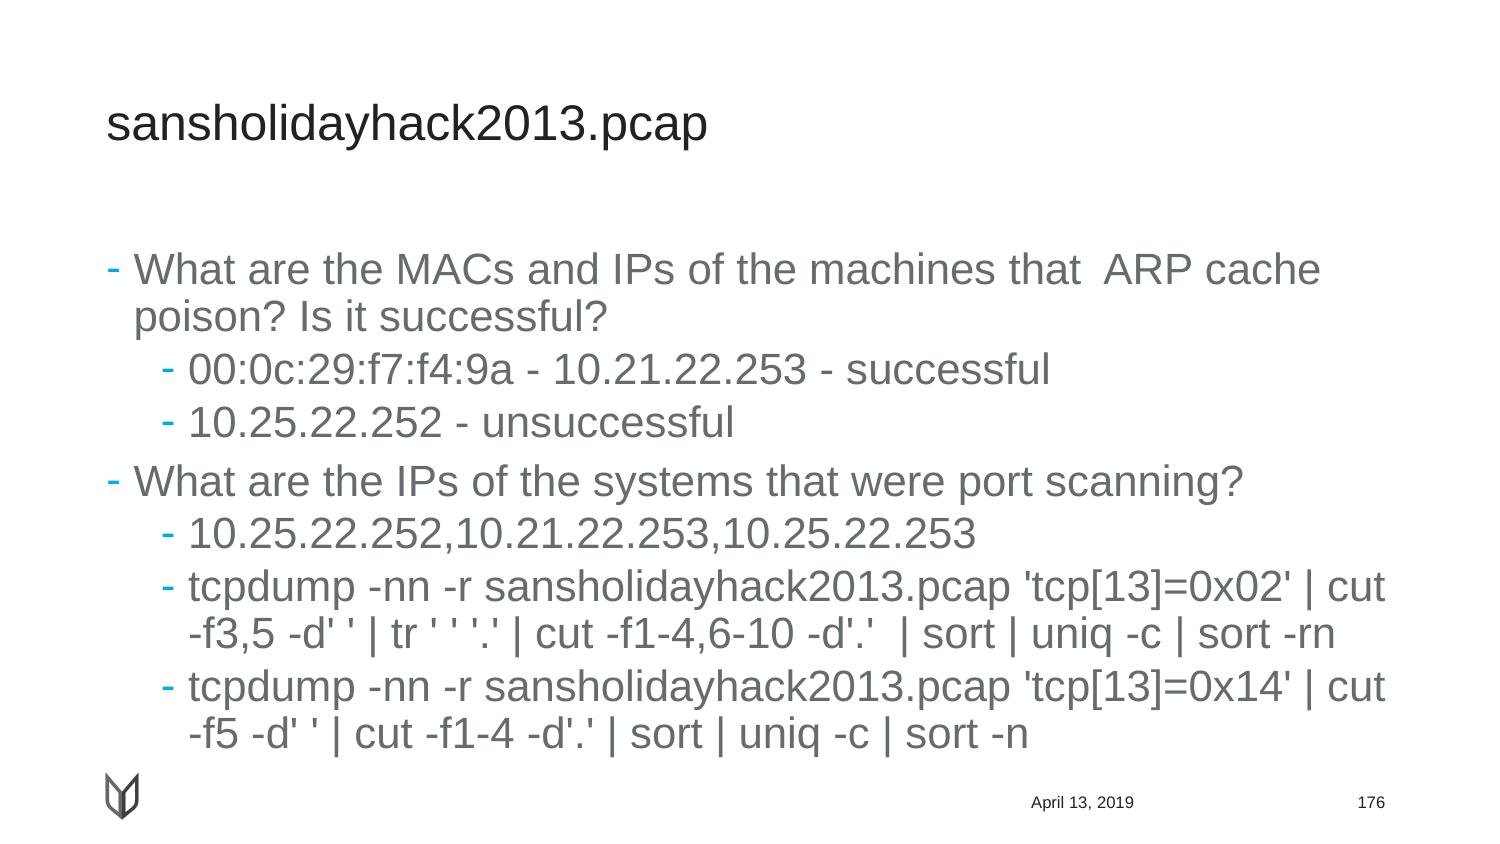

# sansholidayhack2013.pcap
What are the MACs and IPs of the machines that  ARP cache poison? Is it successful?
00:0c:29:f7:f4:9a - 10.21.22.253 - successful
10.25.22.252 - unsuccessful
What are the IPs of the systems that were port scanning?
10.25.22.252,10.21.22.253,10.25.22.253
tcpdump -nn -r sansholidayhack2013.pcap 'tcp[13]=0x02' | cut -f3,5 -d' ' | tr ' ' '.' | cut -f1-4,6-10 -d'.'  | sort | uniq -c | sort -rn
tcpdump -nn -r sansholidayhack2013.pcap 'tcp[13]=0x14' | cut -f5 -d' ' | cut -f1-4 -d'.' | sort | uniq -c | sort -n

April 13, 2019
176